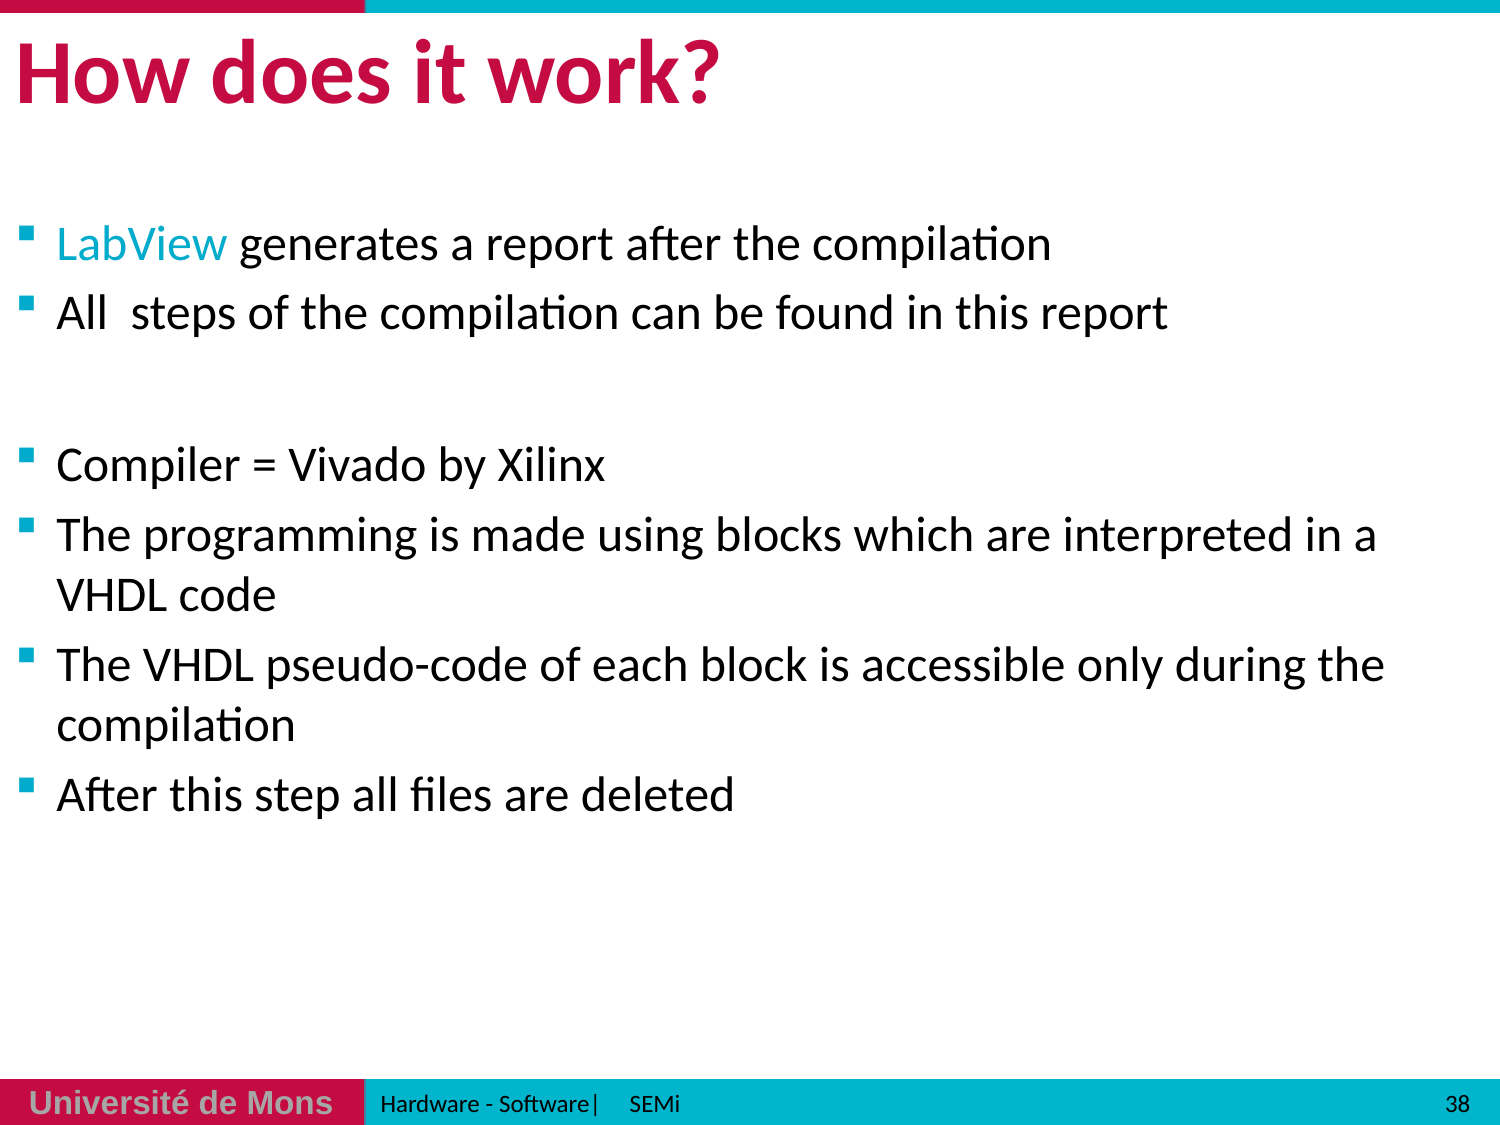

# How does it work?
LabView generates a report after the compilation
All  steps of the compilation can be found in this report

Compiler = Vivado by Xilinx
The programming is made using blocks which are interpreted in a VHDL code
The VHDL pseudo-code of each block is accessible only during the compilation
After this step all files are deleted
38
Hardware - Software|     SEMi